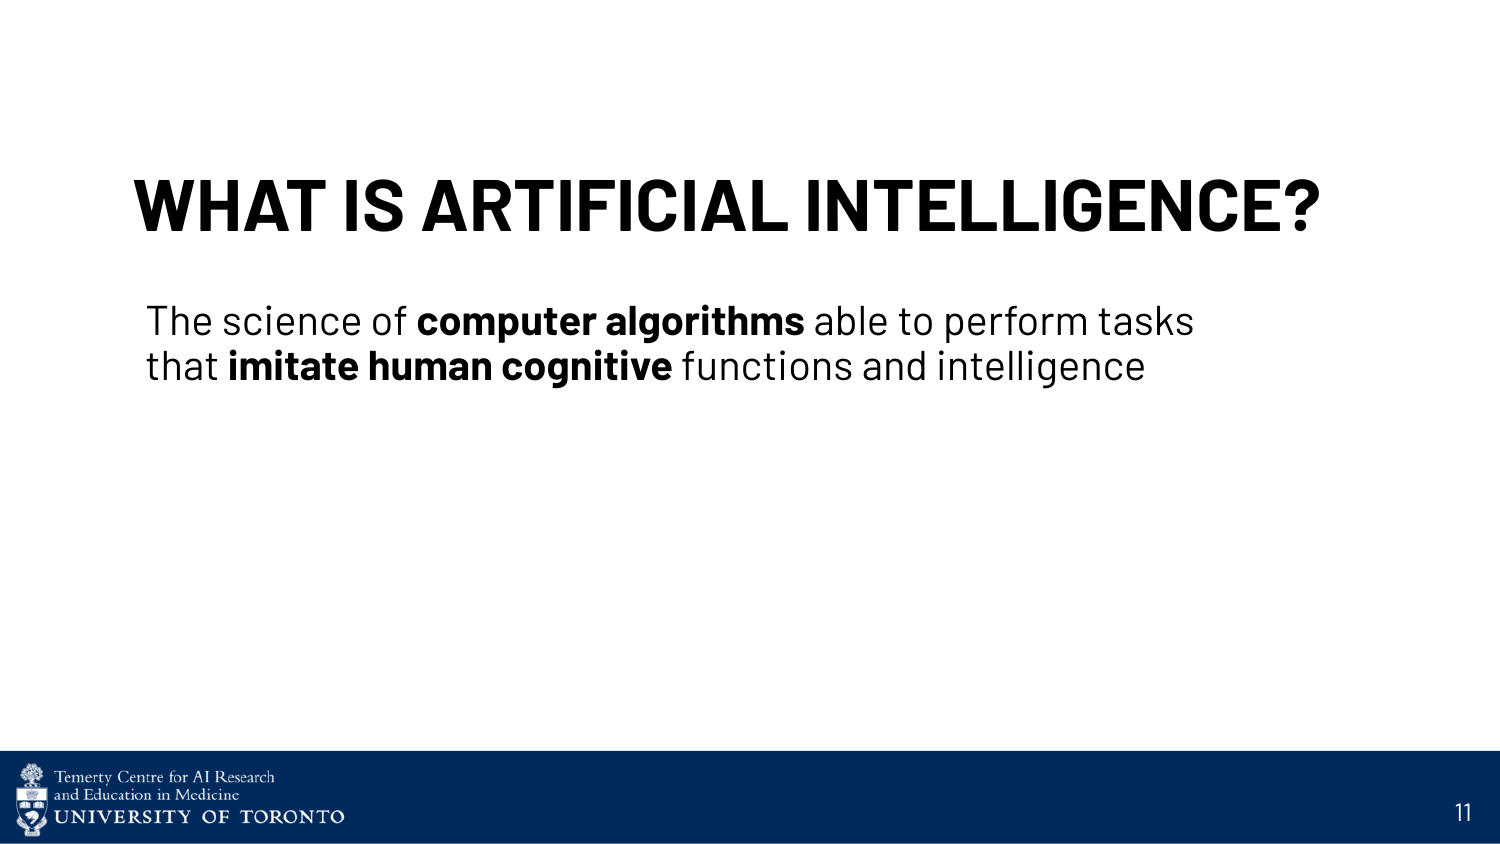

# WHAT IS ARTIFICIAL INTELLIGENCE?
The science of computer algorithms able to perform tasks that imitate human cognitive functions and intelligence
11